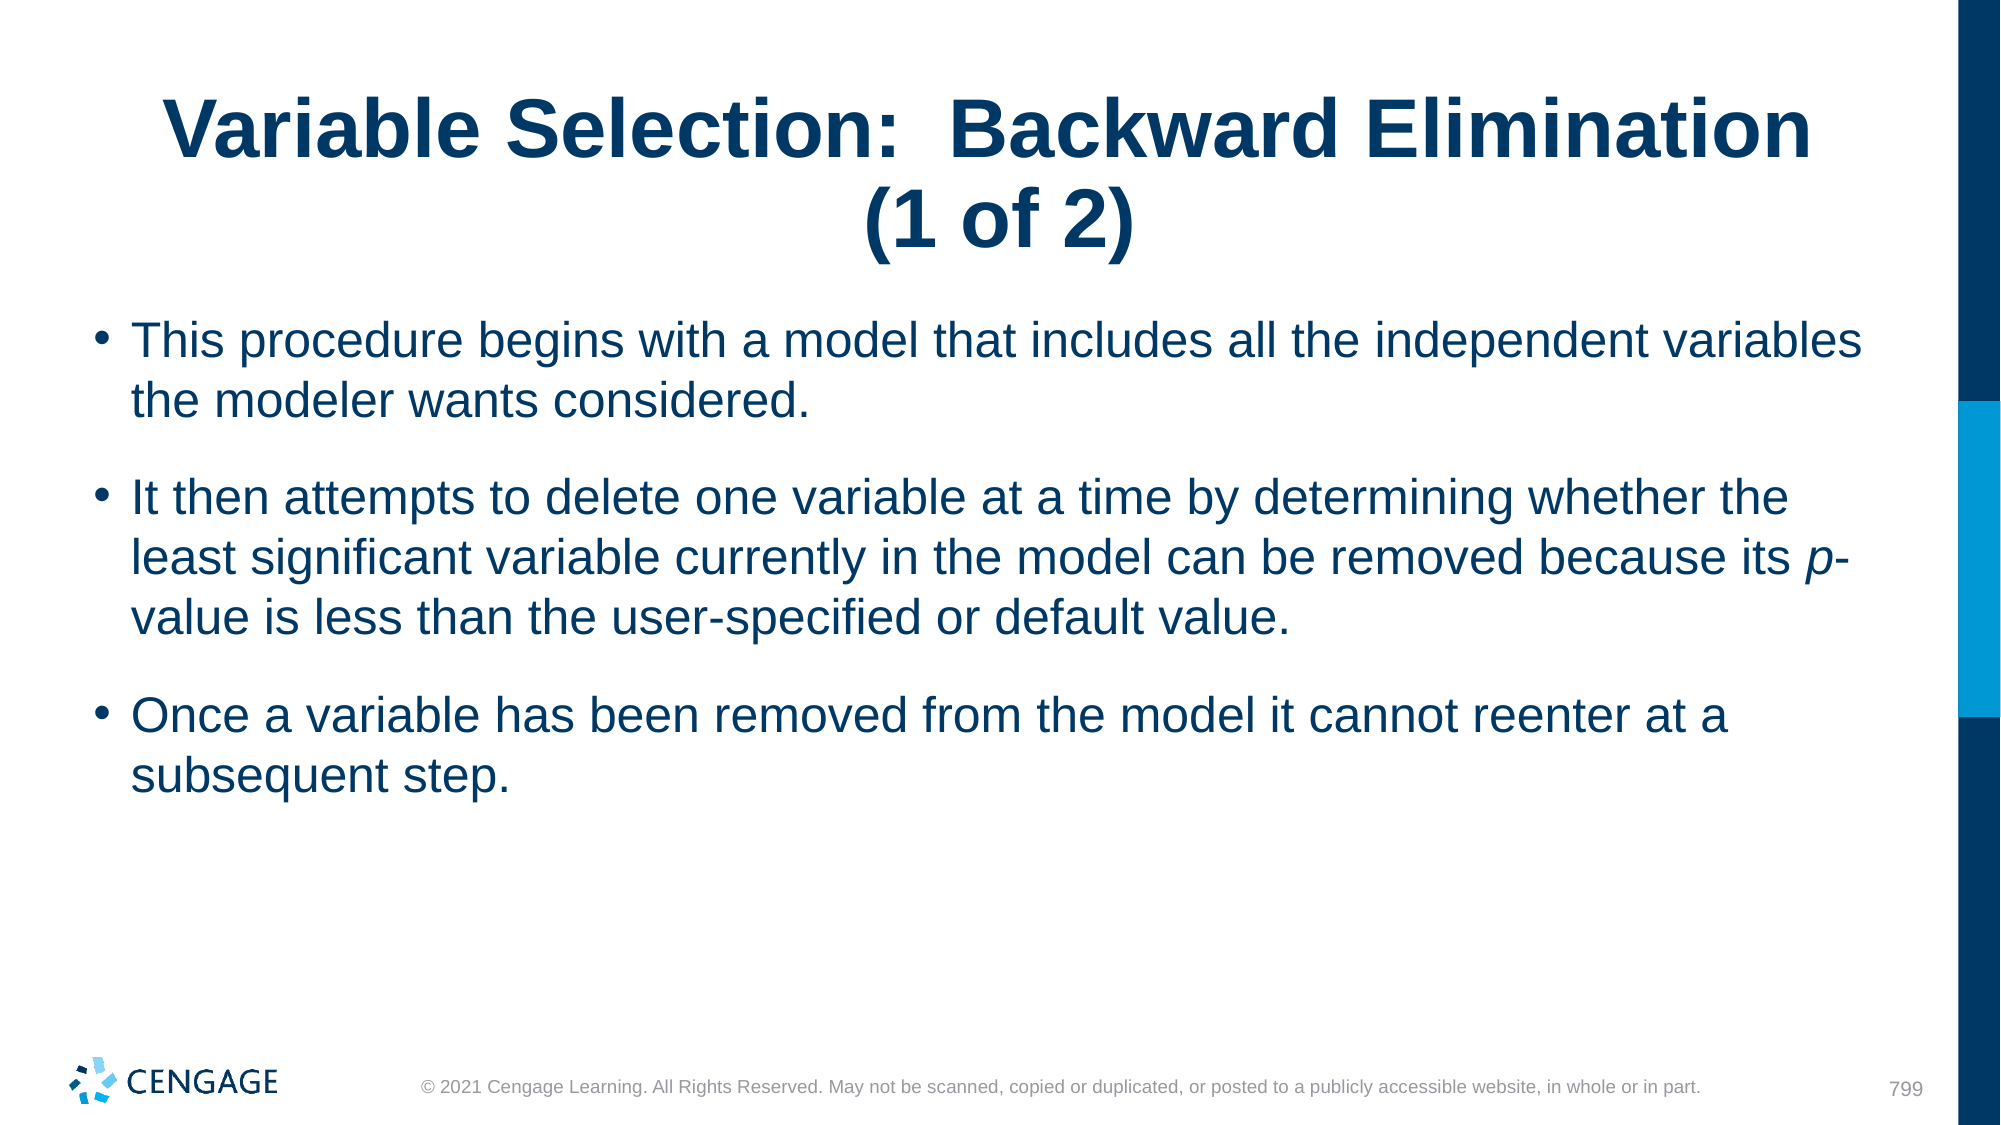

# Variable Selection:  Backward Elimination (1 of 2)
This procedure begins with a model that includes all the independent variables the modeler wants considered.
It then attempts to delete one variable at a time by determining whether the least significant variable currently in the model can be removed because its p-value is less than the user-specified or default value.
Once a variable has been removed from the model it cannot reenter at a subsequent step.